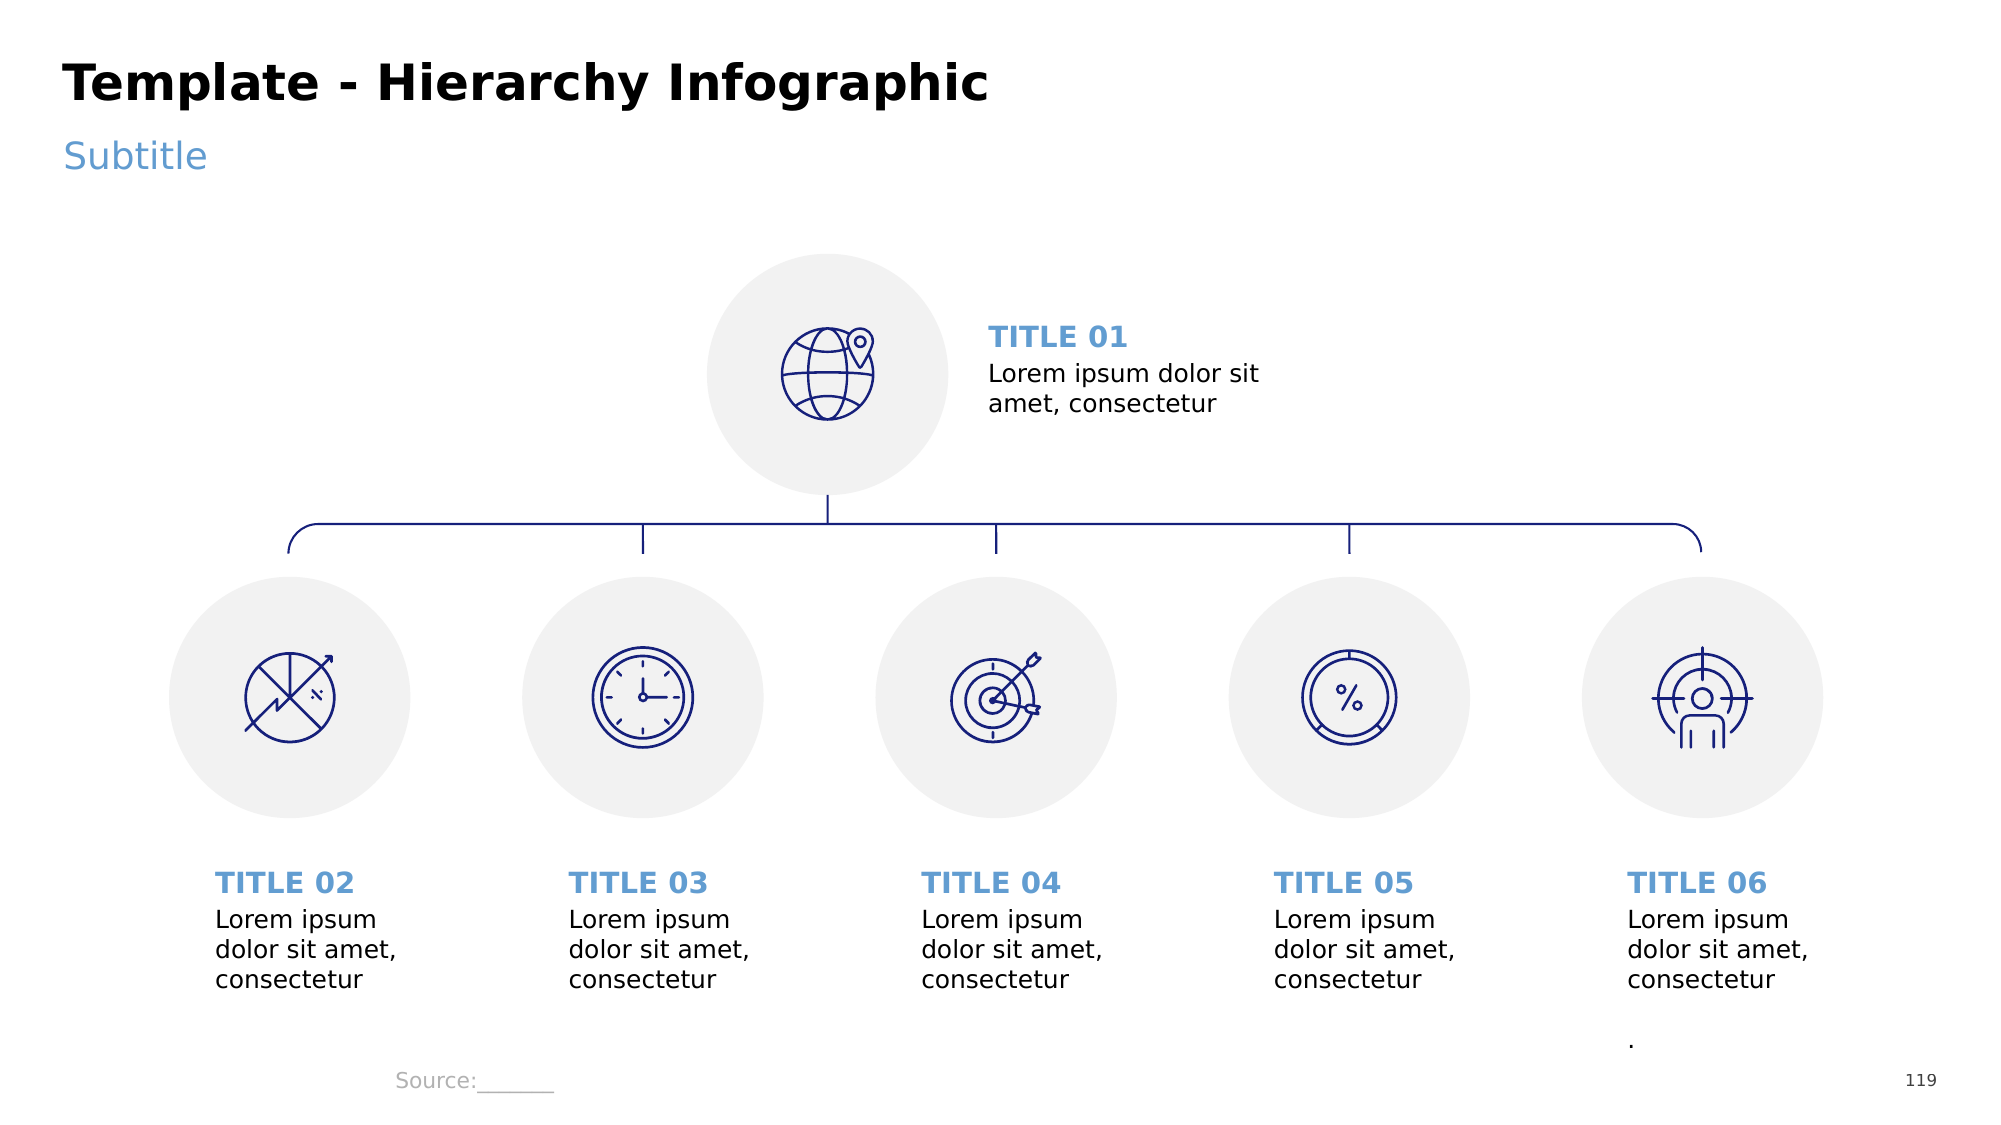

# Template - Hierarchy Infographic
Subtitle

TITLE 01

Lorem ipsum dolor sit amet, consectetur

TITLE 02
TITLE 03
TITLE 04
TITLE 05
TITLE 06
Lorem ipsum dolor sit amet, consectetur

Lorem ipsum dolor sit amet, consectetur

Lorem ipsum dolor sit amet, consectetur

Lorem ipsum dolor sit amet, consectetur

Lorem ipsum dolor sit amet, consectetur

.
Source:_______